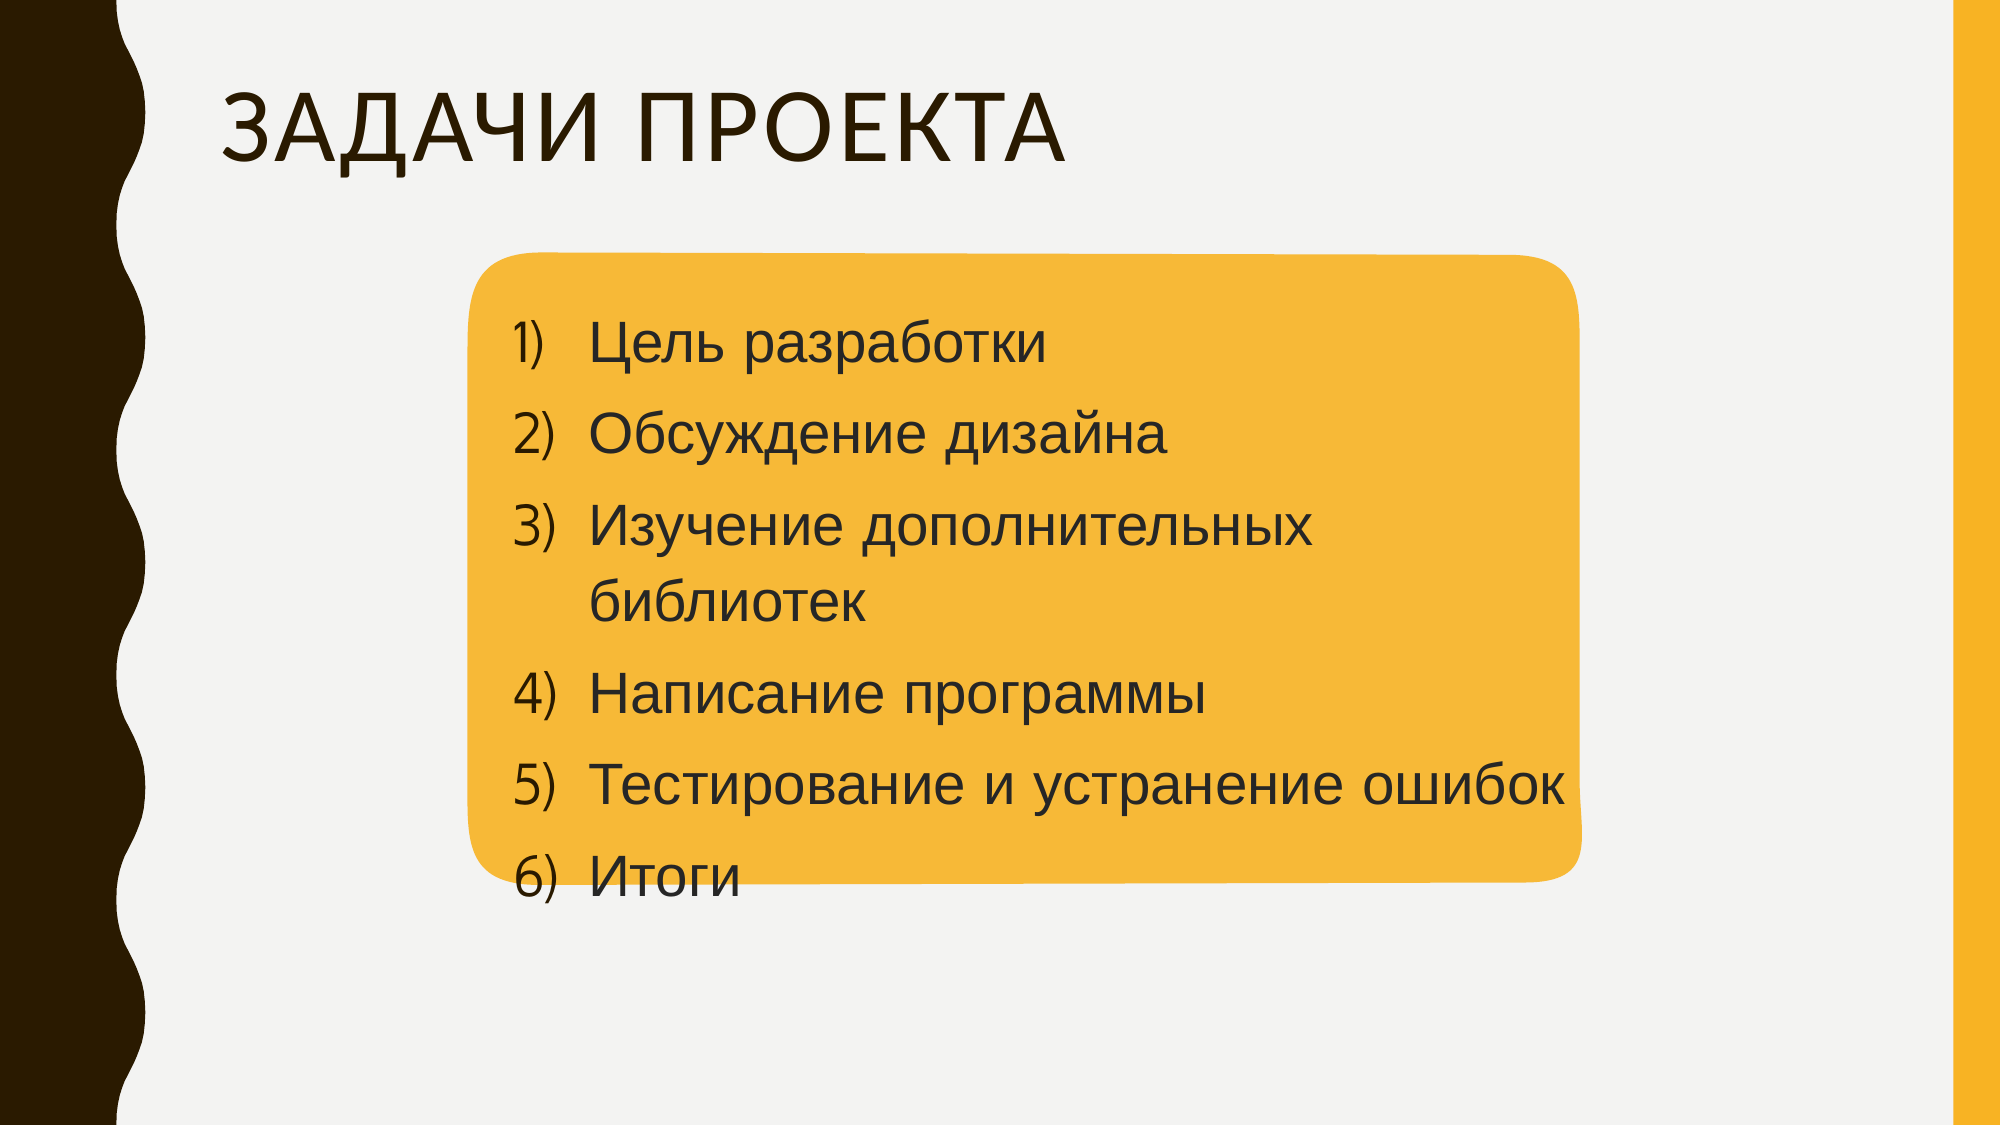

# Задачи проекта

Цель разработки
Обсуждение дизайна
Изучение дополнительных библиотек
Написание программы
Тестирование и устранение ошибок
Итоги